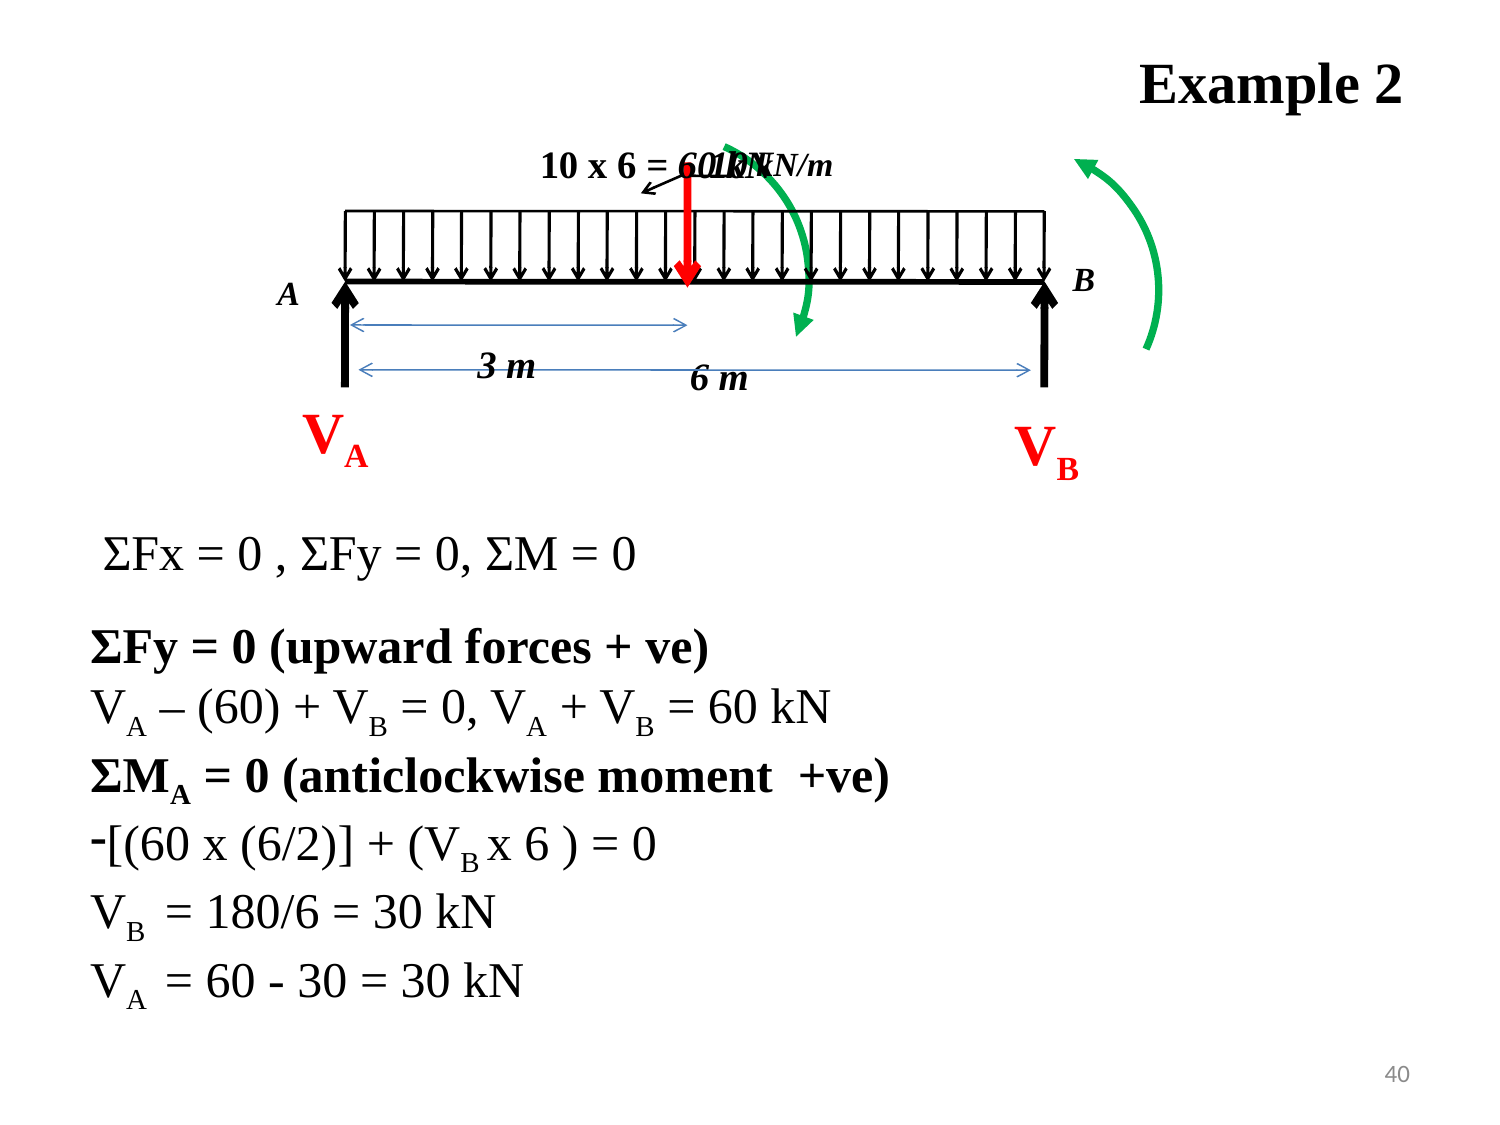

Example 2
10 x 6 = 60 kN
10 kN/m

B
A
3 m
6 m
VA
VB
ΣFx = 0 , ΣFy = 0, ΣM = 0
ΣFy = 0 (upward forces + ve)
VA – (60) + VB = 0, VA + VB = 60 kN
ΣMA = 0 (anticlockwise moment  +ve)
[(60 x (6/2)] + (VB x 6 ) = 0
VB  = 180/6 = 30 kN
VA  = 60 - 30 = 30 kN

40